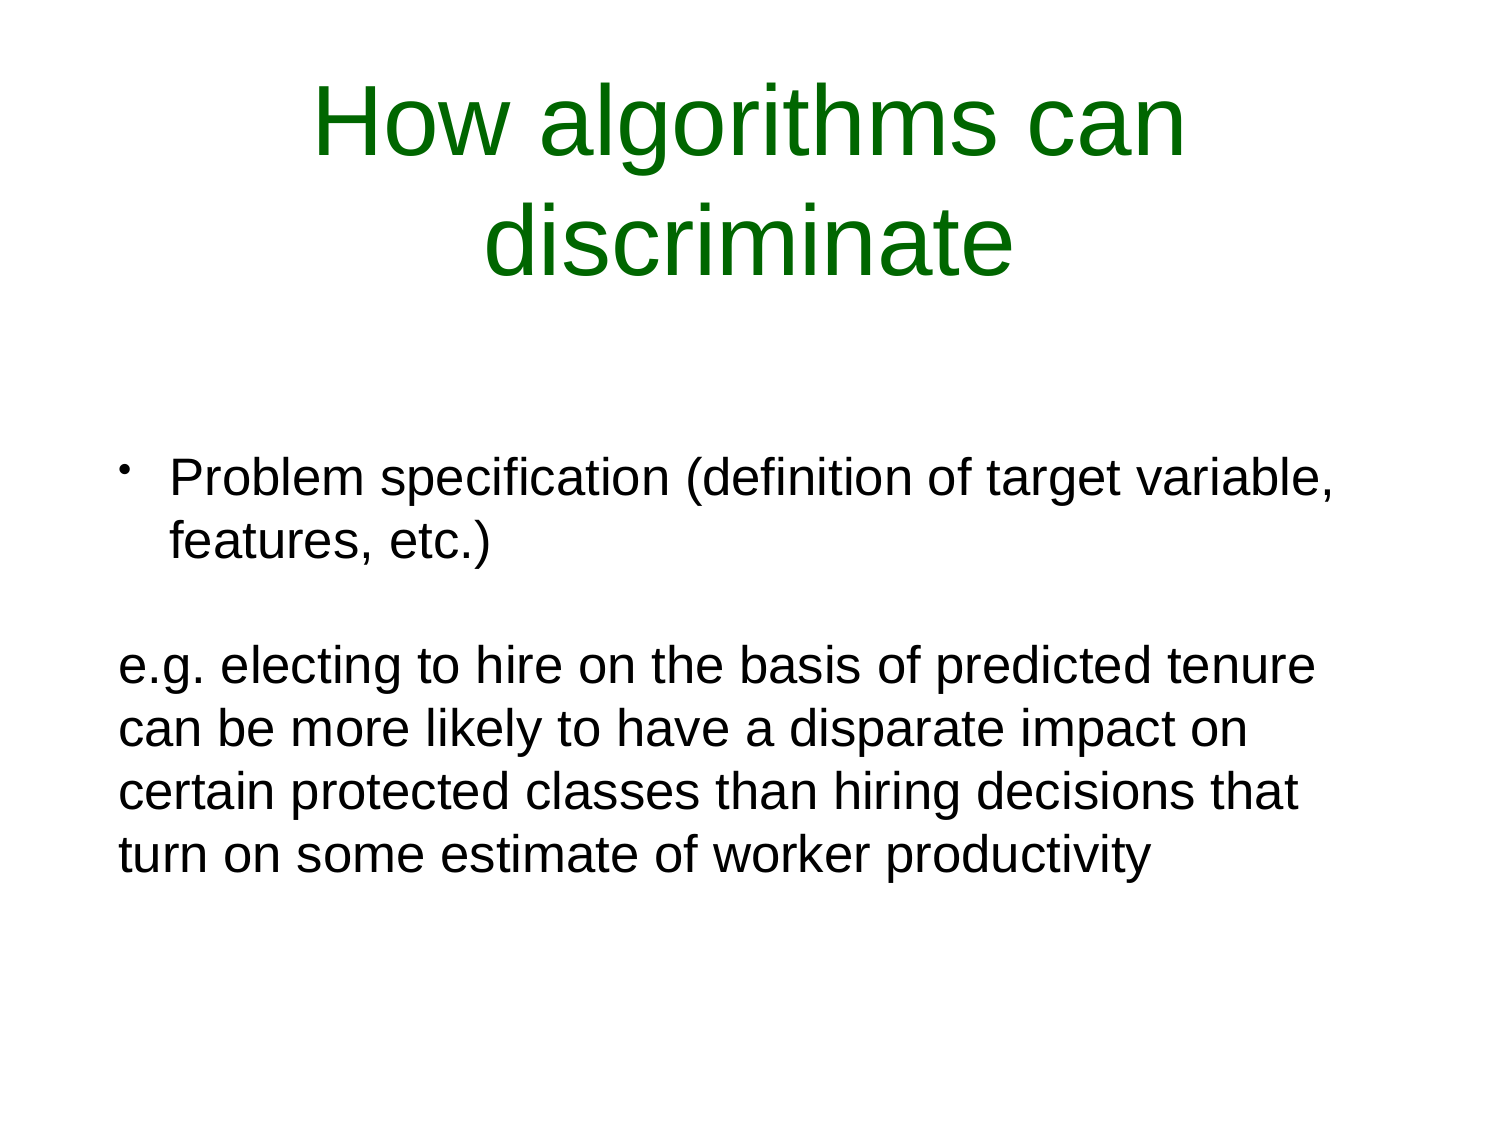

# How algorithms can discriminate
Problem specification (definition of target variable, features, etc.)
e.g. electing to hire on the basis of predicted tenure can be more likely to have a disparate impact on certain protected classes than hiring decisions that turn on some estimate of worker productivity